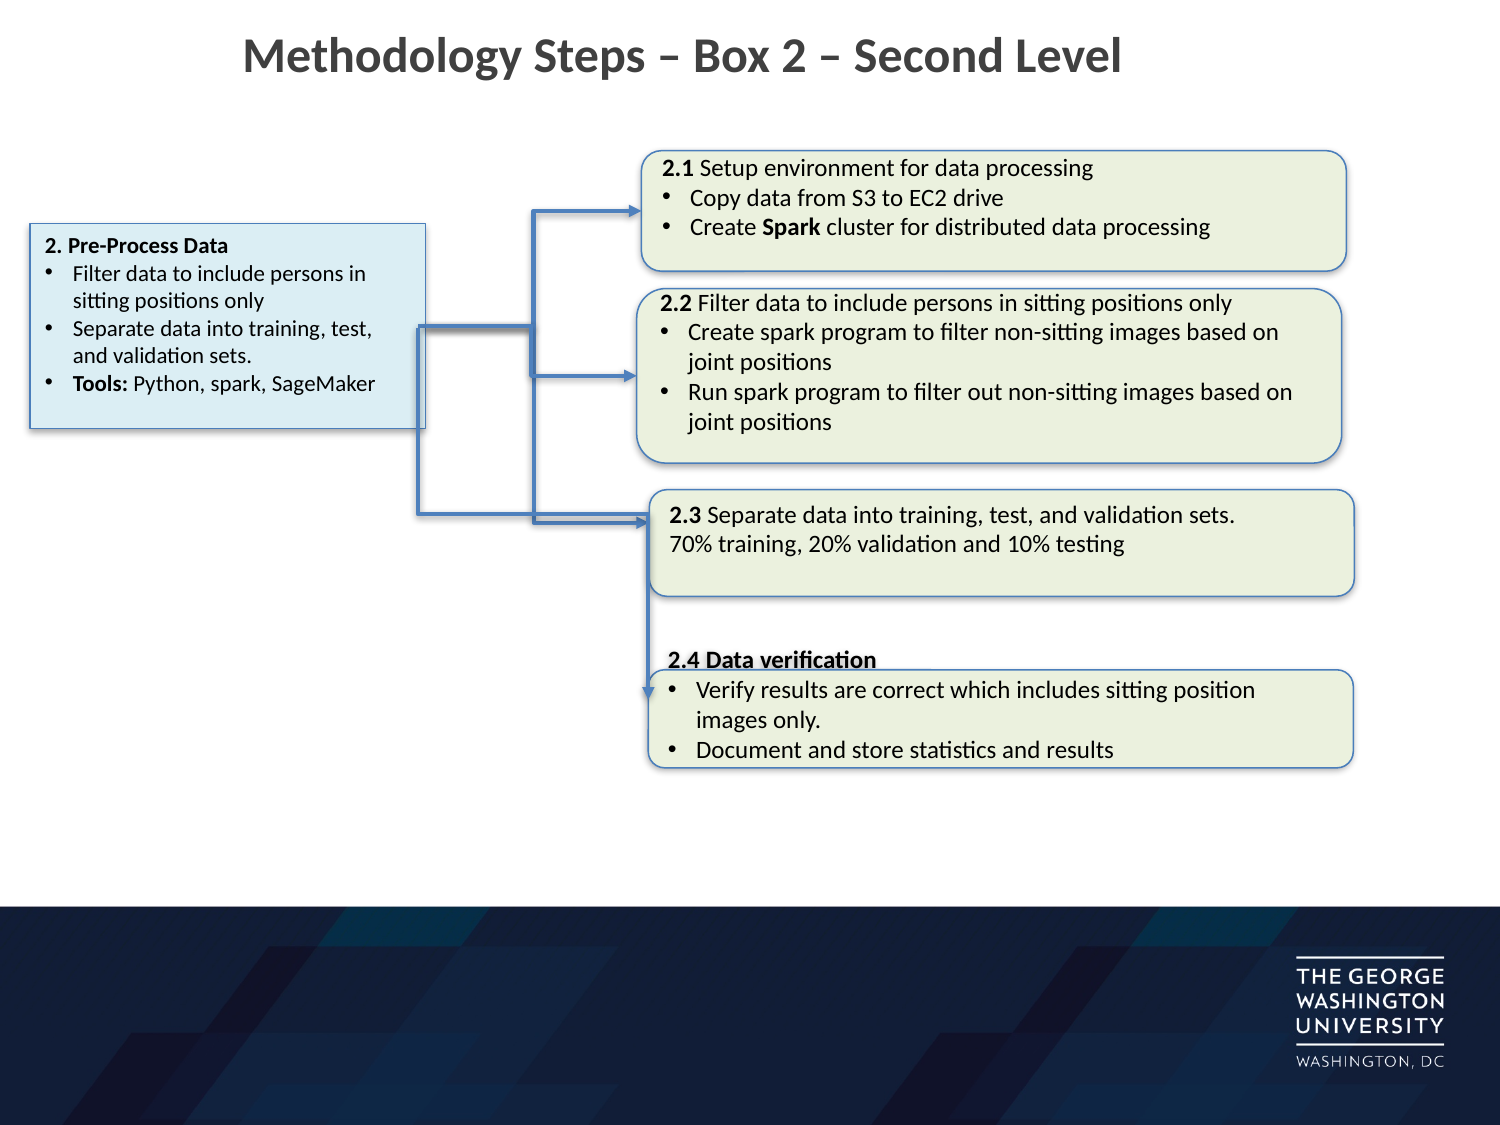

Methodology Steps – Box 2 – Second Level
2.1 Setup environment for data processing
Copy data from S3 to EC2 drive
Create Spark cluster for distributed data processing

2. Pre-Process Data
Filter data to include persons in sitting positions only
Separate data into training, test, and validation sets.
Tools: Python, spark, SageMaker
2.2 Filter data to include persons in sitting positions only
Create spark program to filter non-sitting images based on joint positions
Run spark program to filter out non-sitting images based on joint positions

2.3 Separate data into training, test, and validation sets.
70% training, 20% validation and 10% testing

2.4 Data verification
Verify results are correct which includes sitting position images only.
Document and store statistics and results